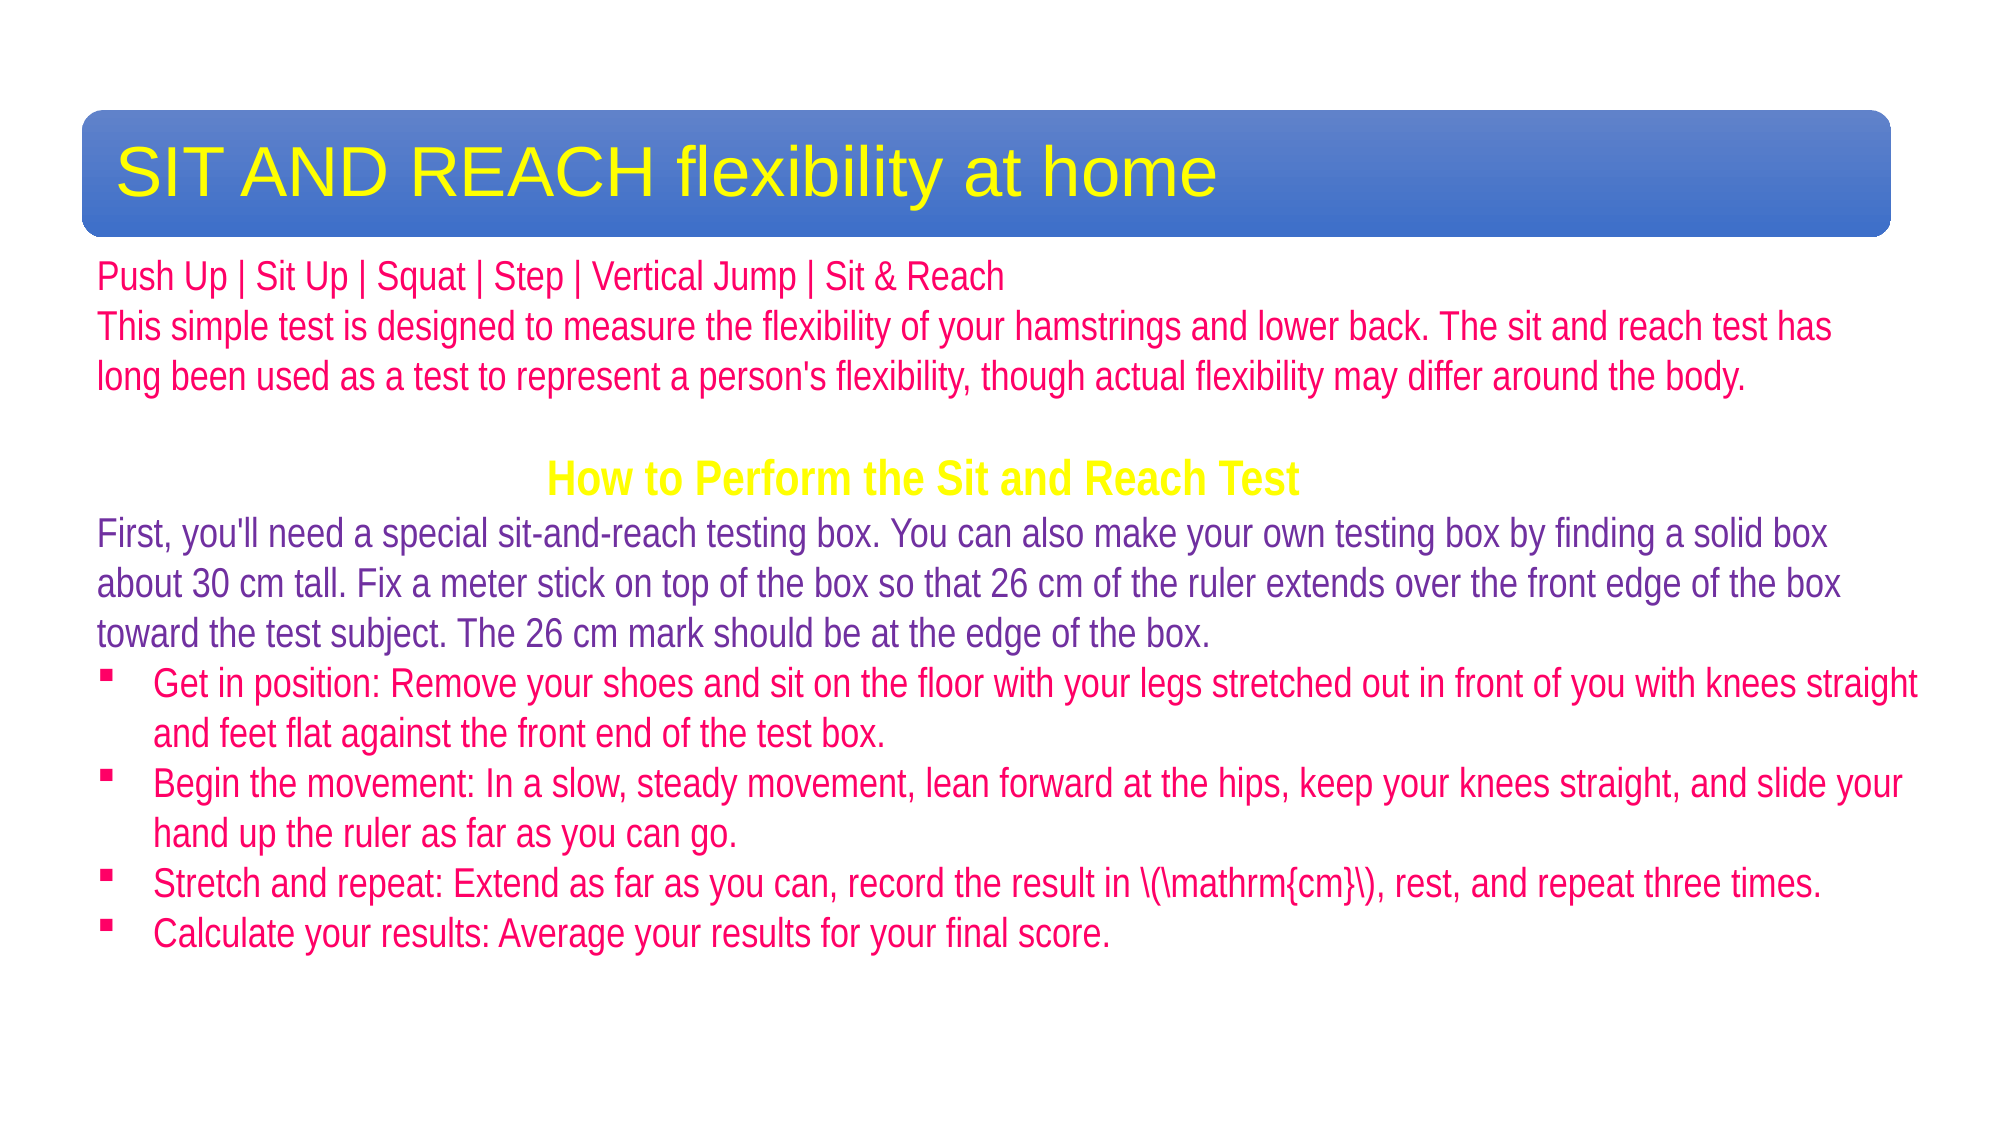

SIT AND REACH flexibility at home
Push Up | Sit Up | Squat | Step | Vertical Jump | Sit & Reach
This simple test is designed to measure the flexibility of your hamstrings and lower back. The sit and reach test has long been used as a test to represent a person's flexibility, though actual flexibility may differ around the body.
			How to Perform the Sit and Reach Test
First, you'll need a special sit-and-reach testing box. You can also make your own testing box by finding a solid box about 30 cm tall. Fix a meter stick on top of the box so that 26 cm of the ruler extends over the front edge of the box toward the test subject. The 26 cm mark should be at the edge of the box.
Get in position: Remove your shoes and sit on the floor with your legs stretched out in front of you with knees straight and feet flat against the front end of the test box.
Begin the movement: In a slow, steady movement, lean forward at the hips, keep your knees straight, and slide your hand up the ruler as far as you can go.
Stretch and repeat: Extend as far as you can, record the result in \(\mathrm{cm}\), rest, and repeat three times.
Calculate your results: Average your results for your final score.